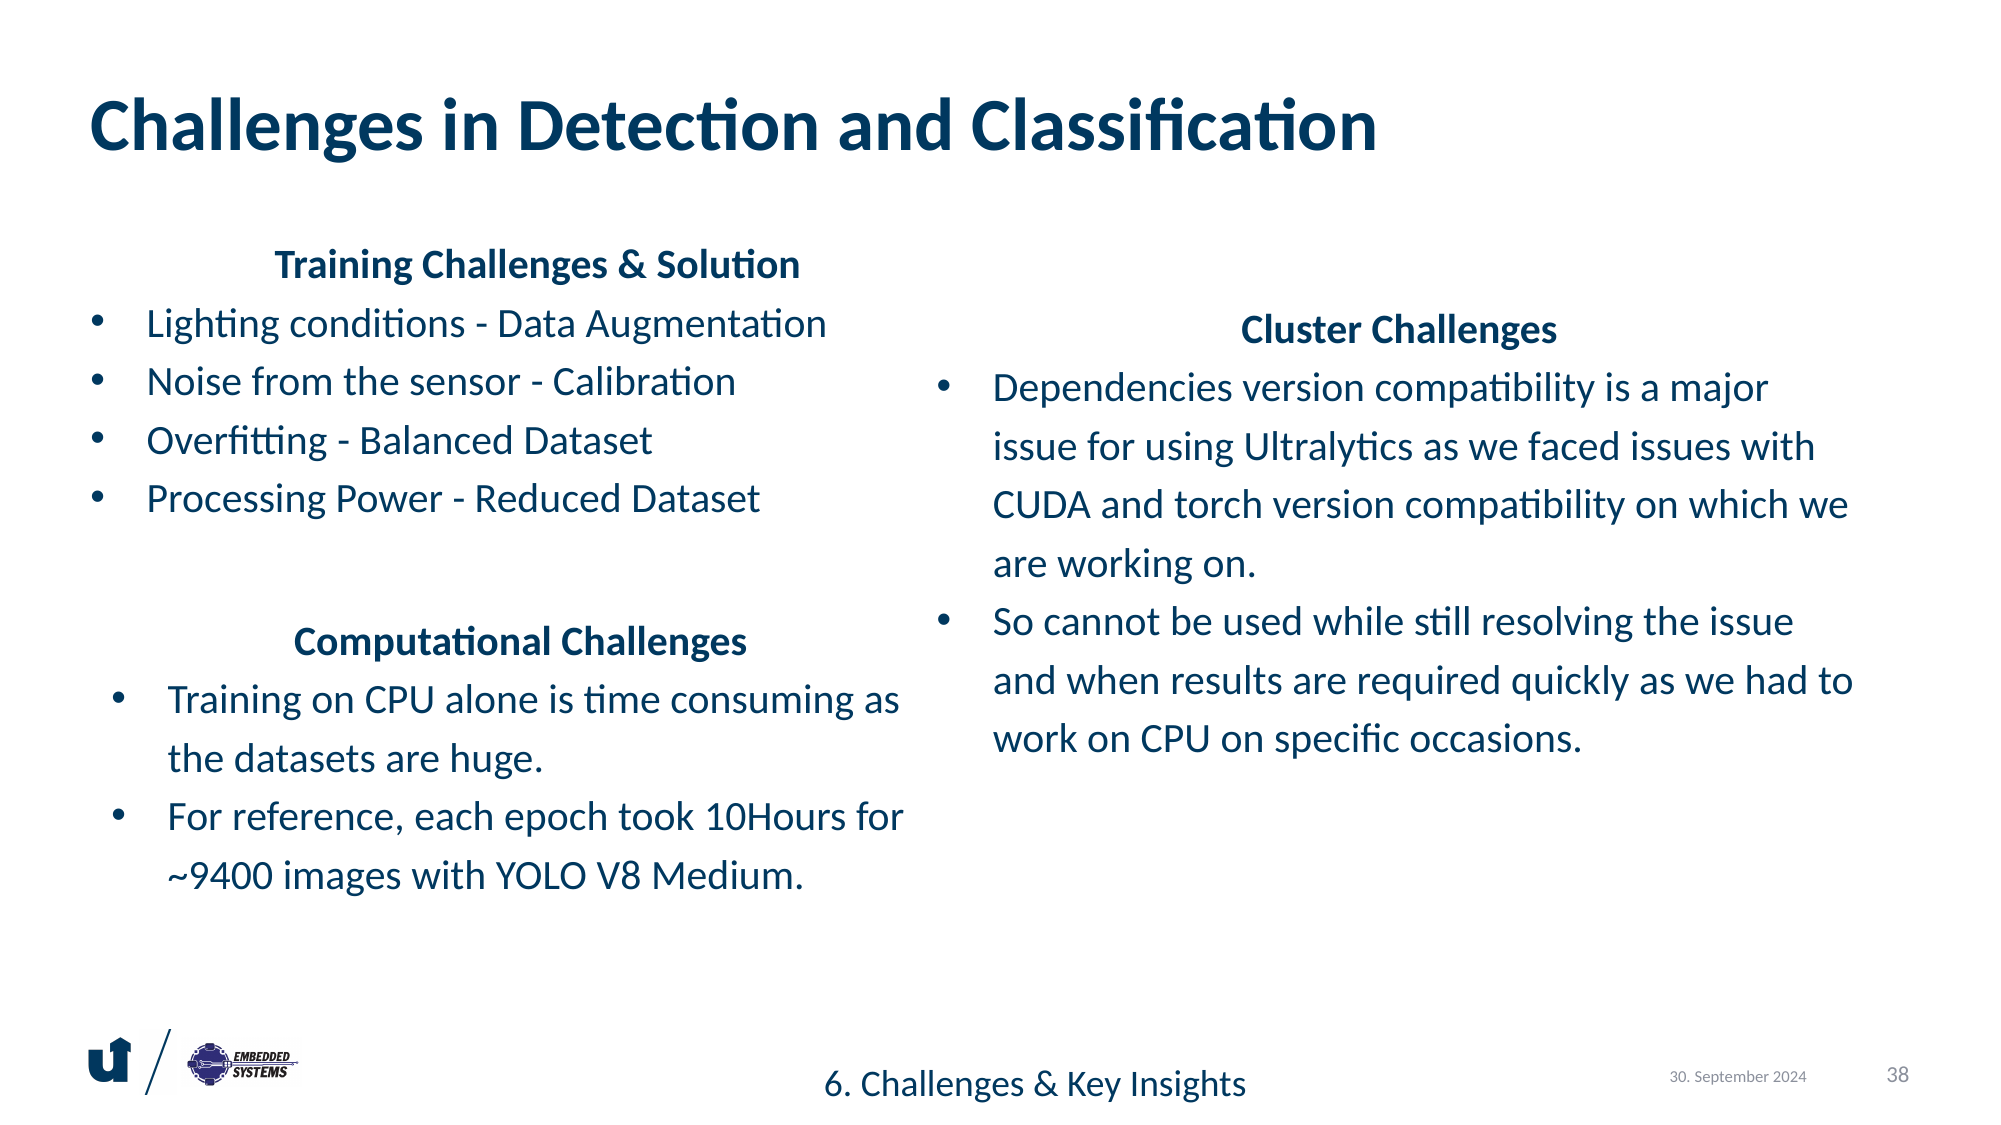

Challenges in Detection and Classification
Training Challenges & Solution
Lighting conditions - Data Augmentation
Noise from the sensor - Calibration
Overfitting - Balanced Dataset
Processing Power - Reduced Dataset

Cluster Challenges
Dependencies version compatibility is a major issue for using Ultralytics as we faced issues with CUDA and torch version compatibility on which we are working on.
So cannot be used while still resolving the issue and when results are required quickly as we had to work on CPU on specific occasions.
Computational Challenges
Training on CPU alone is time consuming as the datasets are huge.
For reference, each epoch took 10Hours for ~9400 images with YOLO V8 Medium.
6. Challenges & Key Insights
38
30. September 2024